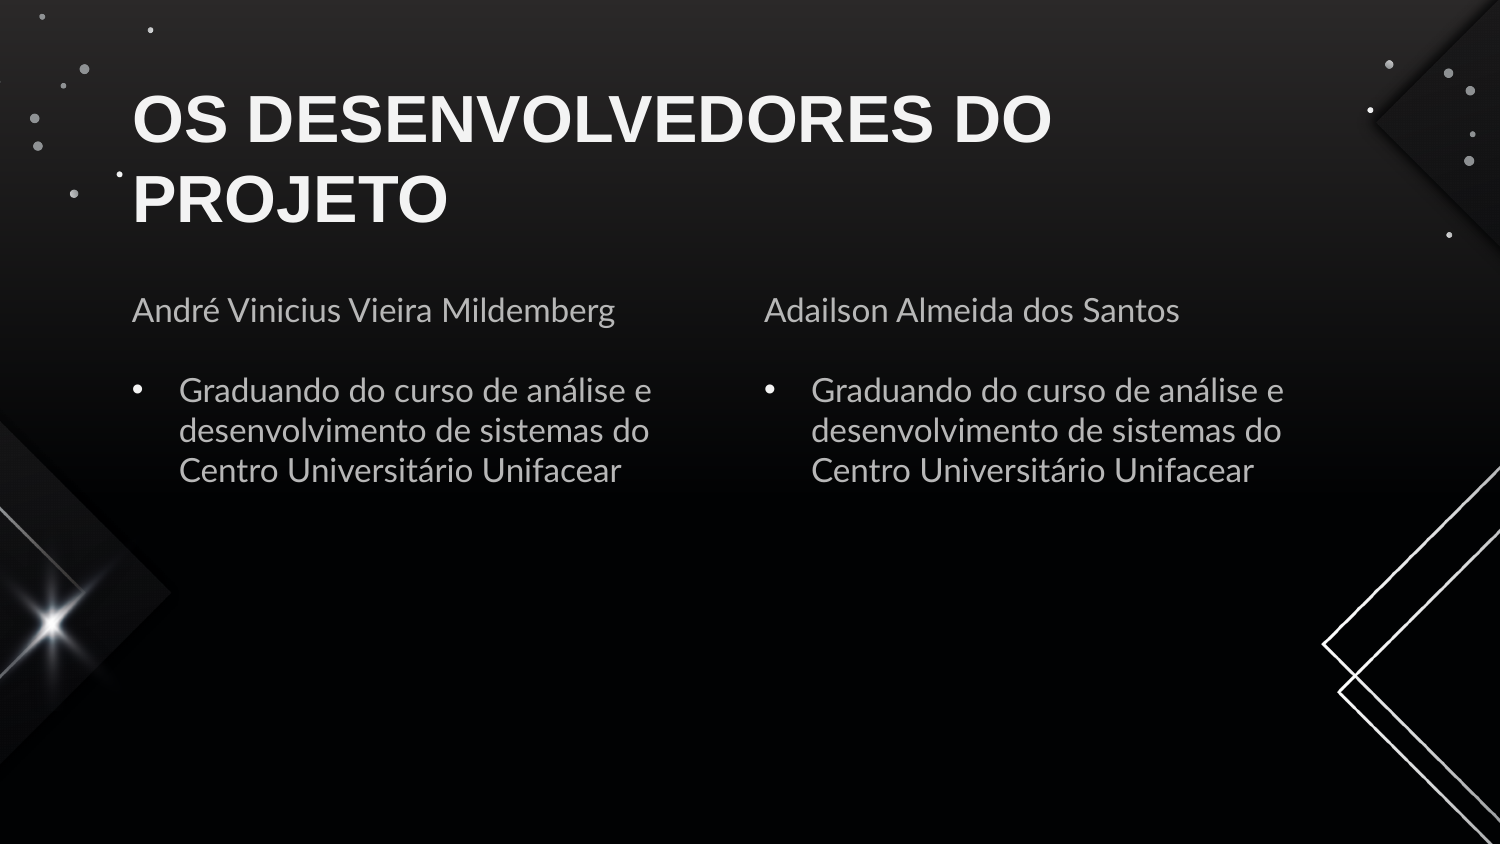

# OS DESENVOLVEDORES DO PROJETO
André Vinicius Vieira Mildemberg

Graduando do curso de análise e desenvolvimento de sistemas do Centro Universitário Unifacear

Adailson Almeida dos Santos

Graduando do curso de análise e desenvolvimento de sistemas do Centro Universitário Unifacear